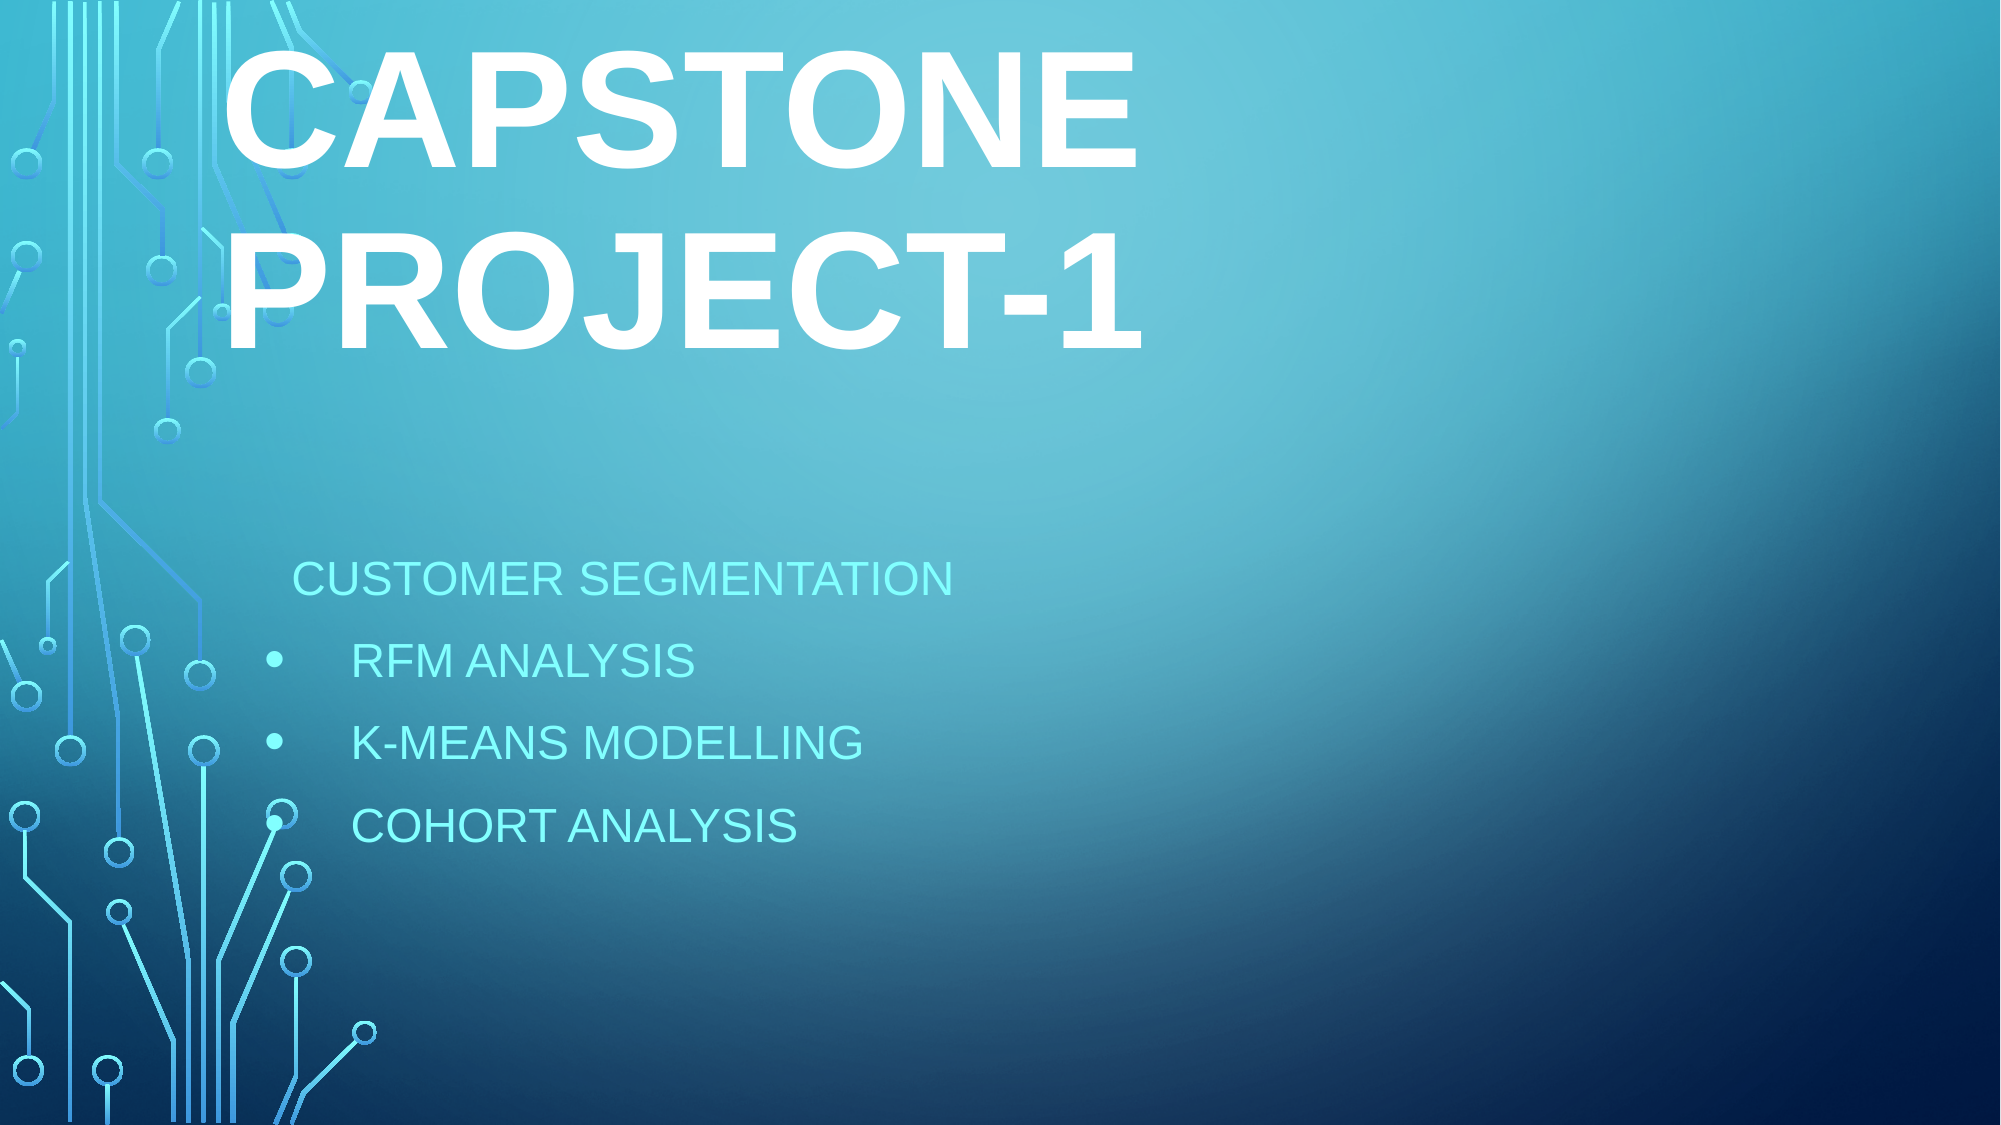

# CAPSTONE PROJECT-1
  Customer Segmentation
RFM Analysis
K-Means Modelling
Cohort Analysis